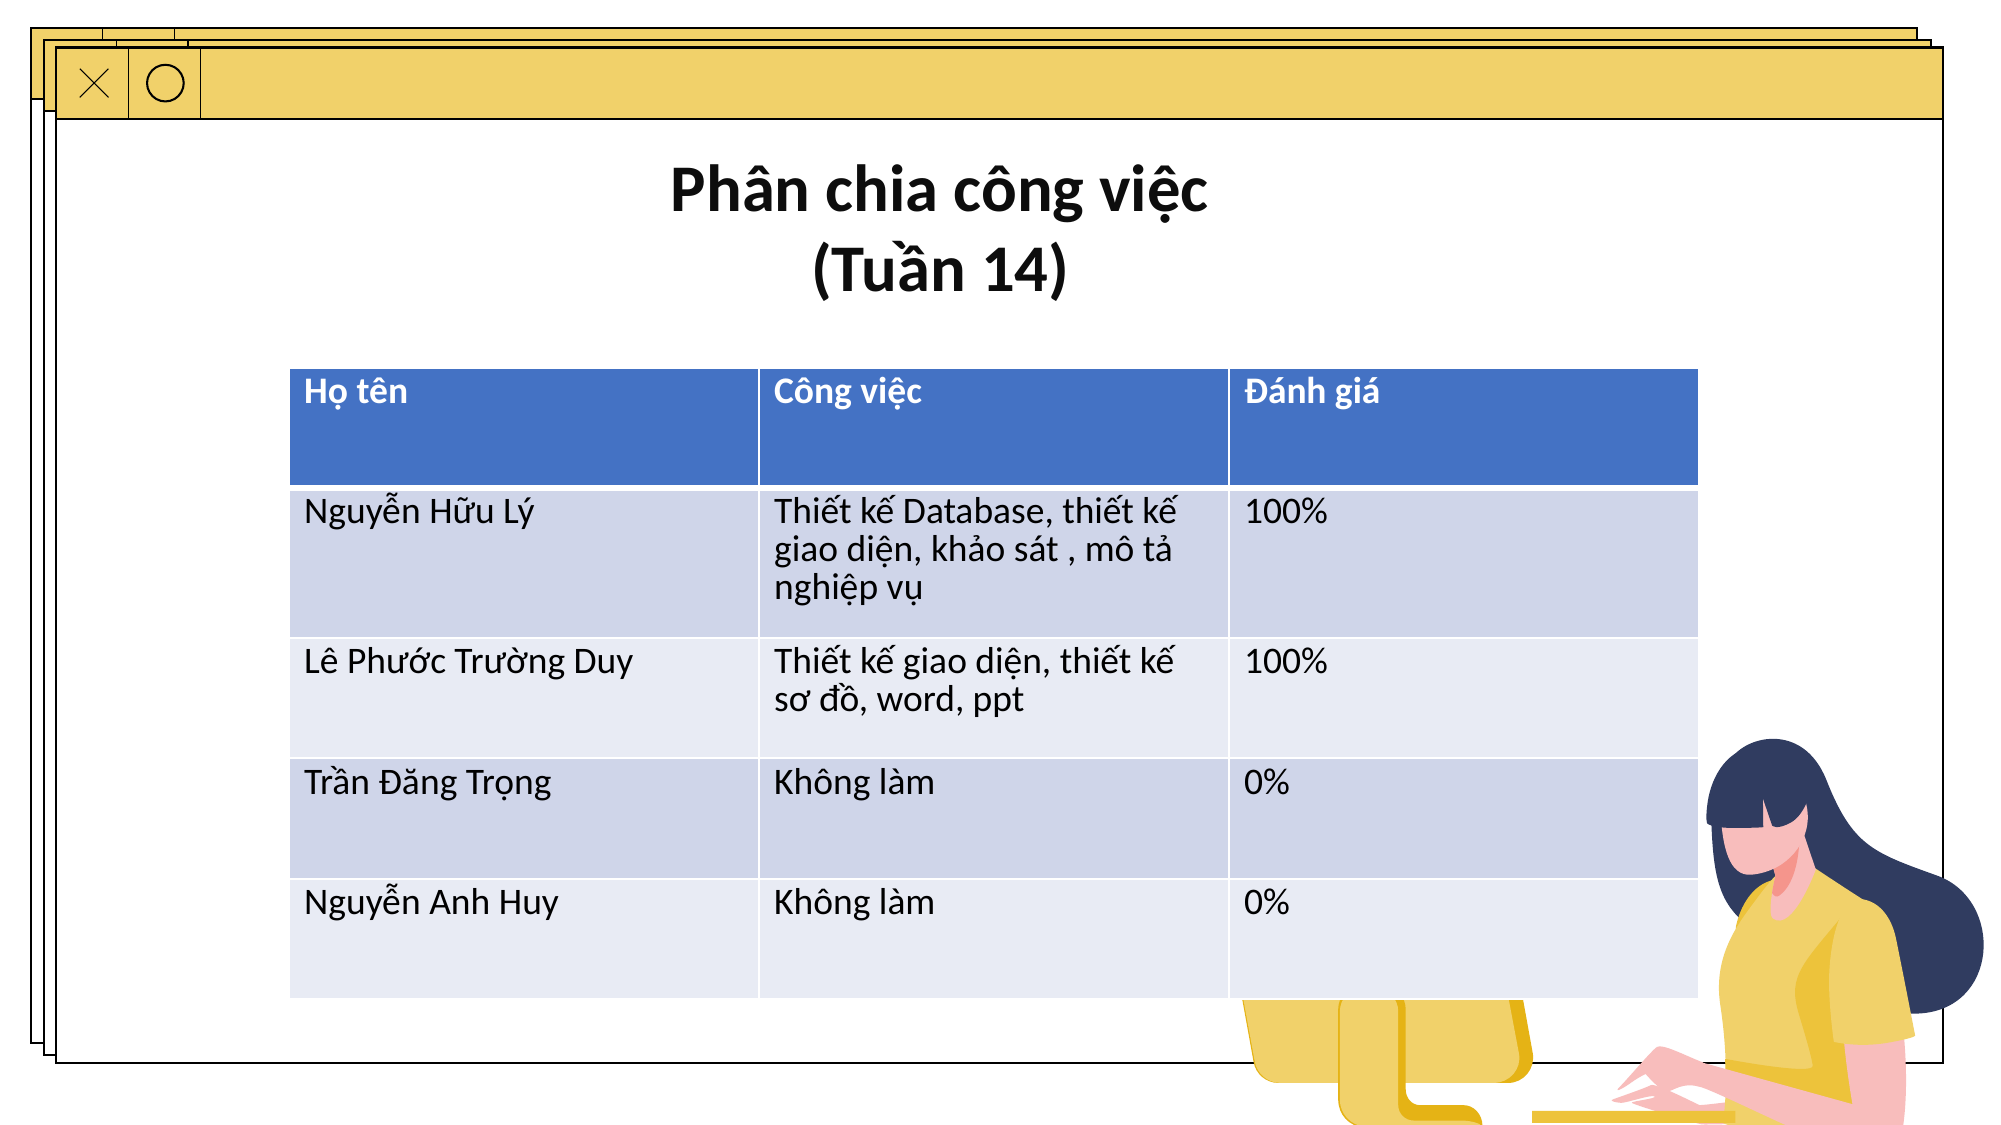

Phân chia công việc
(Tuần 14)
| Họ tên | Công việc | Đánh giá |
| --- | --- | --- |
| Nguyễn Hữu Lý | Thiết kế Database, thiết kế giao diện, khảo sát , mô tả nghiệp vụ | 100% |
| Lê Phước Trường Duy | Thiết kế giao diện, thiết kế sơ đồ, word, ppt | 100% |
| Trần Đăng Trọng | Không làm | 0% |
| Nguyễn Anh Huy | Không làm | 0% |